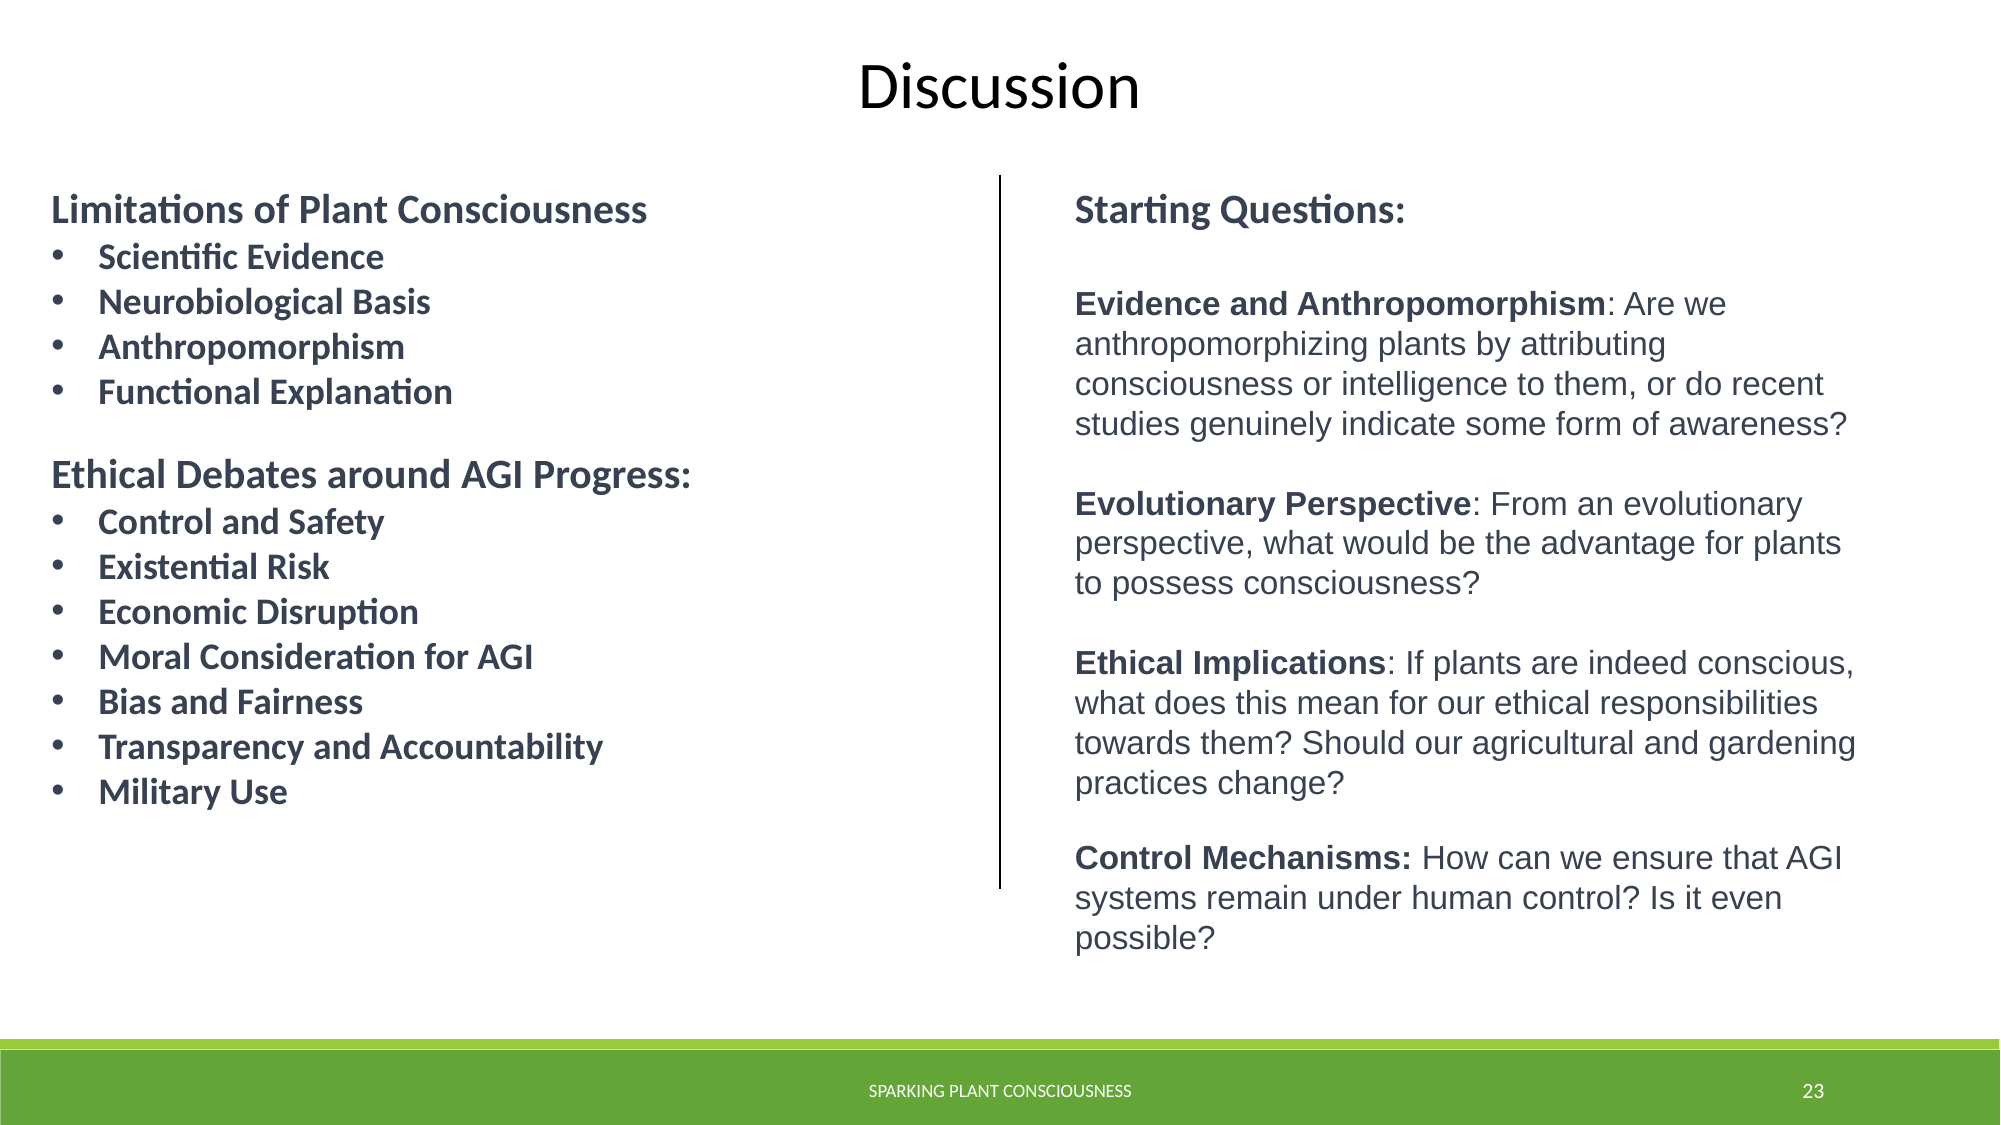

Discussion
Starting Questions:

Evidence and Anthropomorphism: Are we anthropomorphizing plants by attributing consciousness or intelligence to them, or do recent studies genuinely indicate some form of awareness?

Evolutionary Perspective: From an evolutionary perspective, what would be the advantage for plants to possess consciousness?

Ethical Implications: If plants are indeed conscious, what does this mean for our ethical responsibilities towards them? Should our agricultural and gardening practices change?

Control Mechanisms: How can we ensure that AGI systems remain under human control? Is it even possible?
Limitations of Plant Consciousness
Scientific Evidence
Neurobiological Basis
Anthropomorphism
Functional Explanation

Ethical Debates around AGI Progress:
Control and Safety
Existential Risk
Economic Disruption
Moral Consideration for AGI
Bias and Fairness
Transparency and Accountability
Military Use

Sparking Plant Consciousness
23